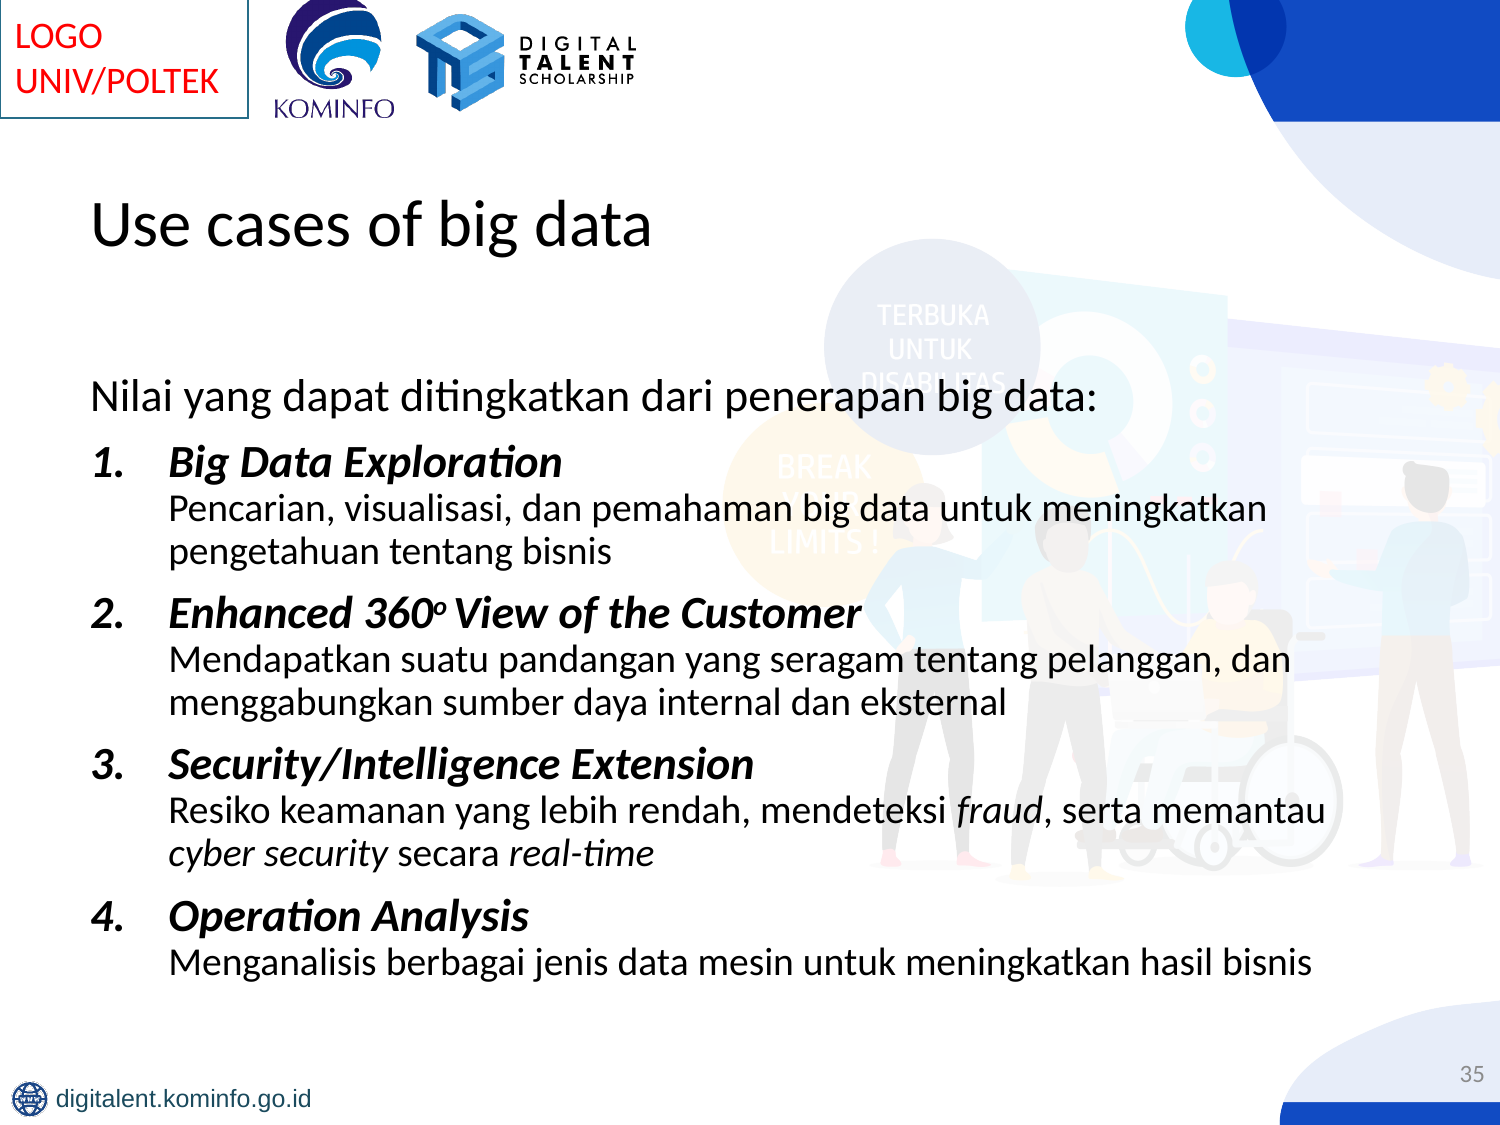

# Use cases of big data
Nilai yang dapat ditingkatkan dari penerapan big data:
Big Data Exploration
Pencarian, visualisasi, dan pemahaman big data untuk meningkatkan pengetahuan tentang bisnis
Enhanced 360o View of the Customer
Mendapatkan suatu pandangan yang seragam tentang pelanggan, dan menggabungkan sumber daya internal dan eksternal
Security/Intelligence Extension
Resiko keamanan yang lebih rendah, mendeteksi fraud, serta memantau cyber security secara real-time
Operation Analysis
Menganalisis berbagai jenis data mesin untuk meningkatkan hasil bisnis
35